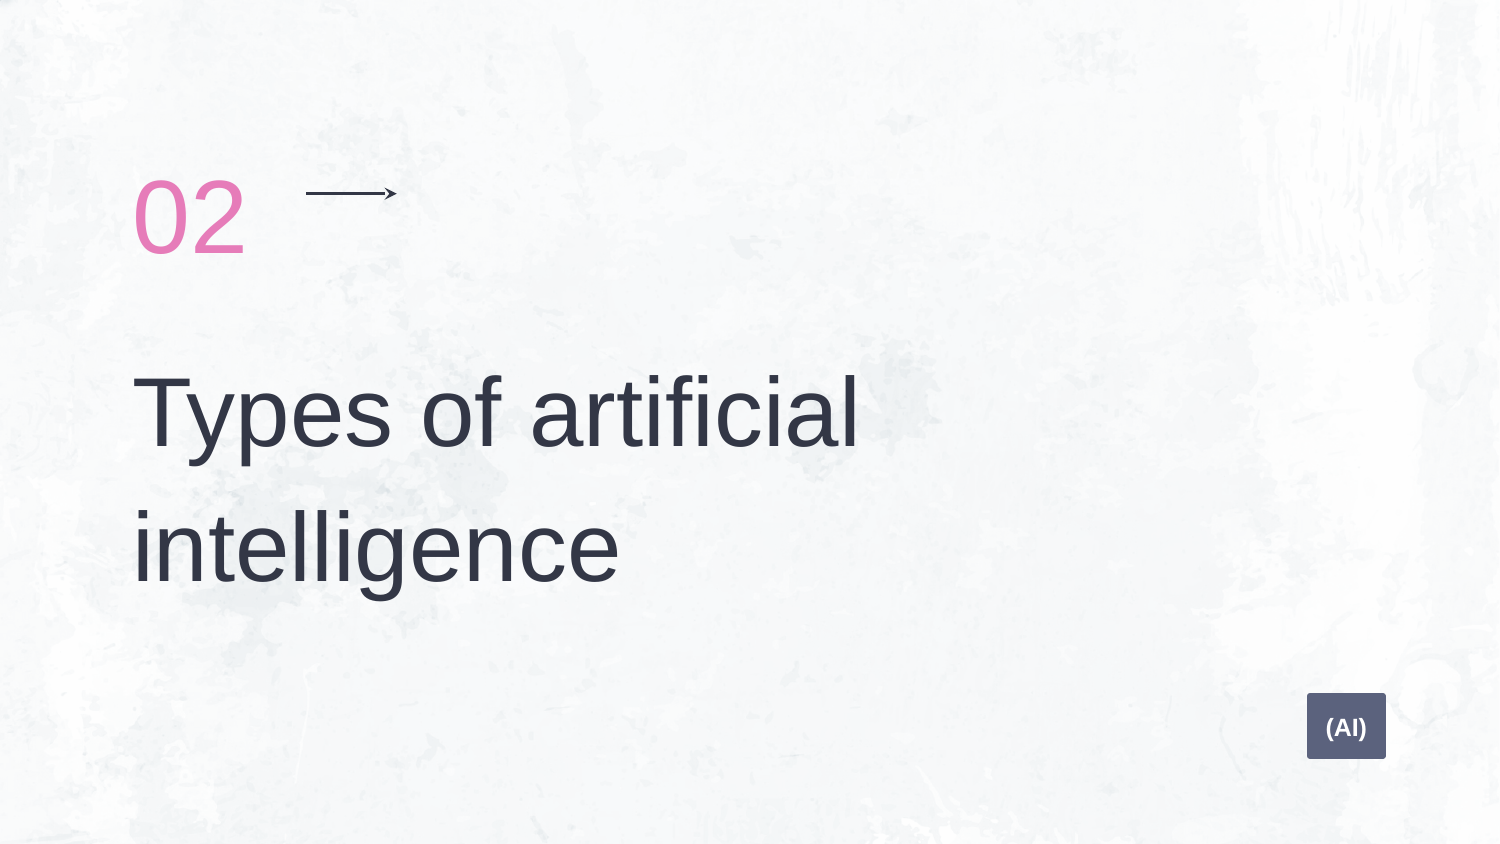

02
# Types of artificial intelligence
(AI)